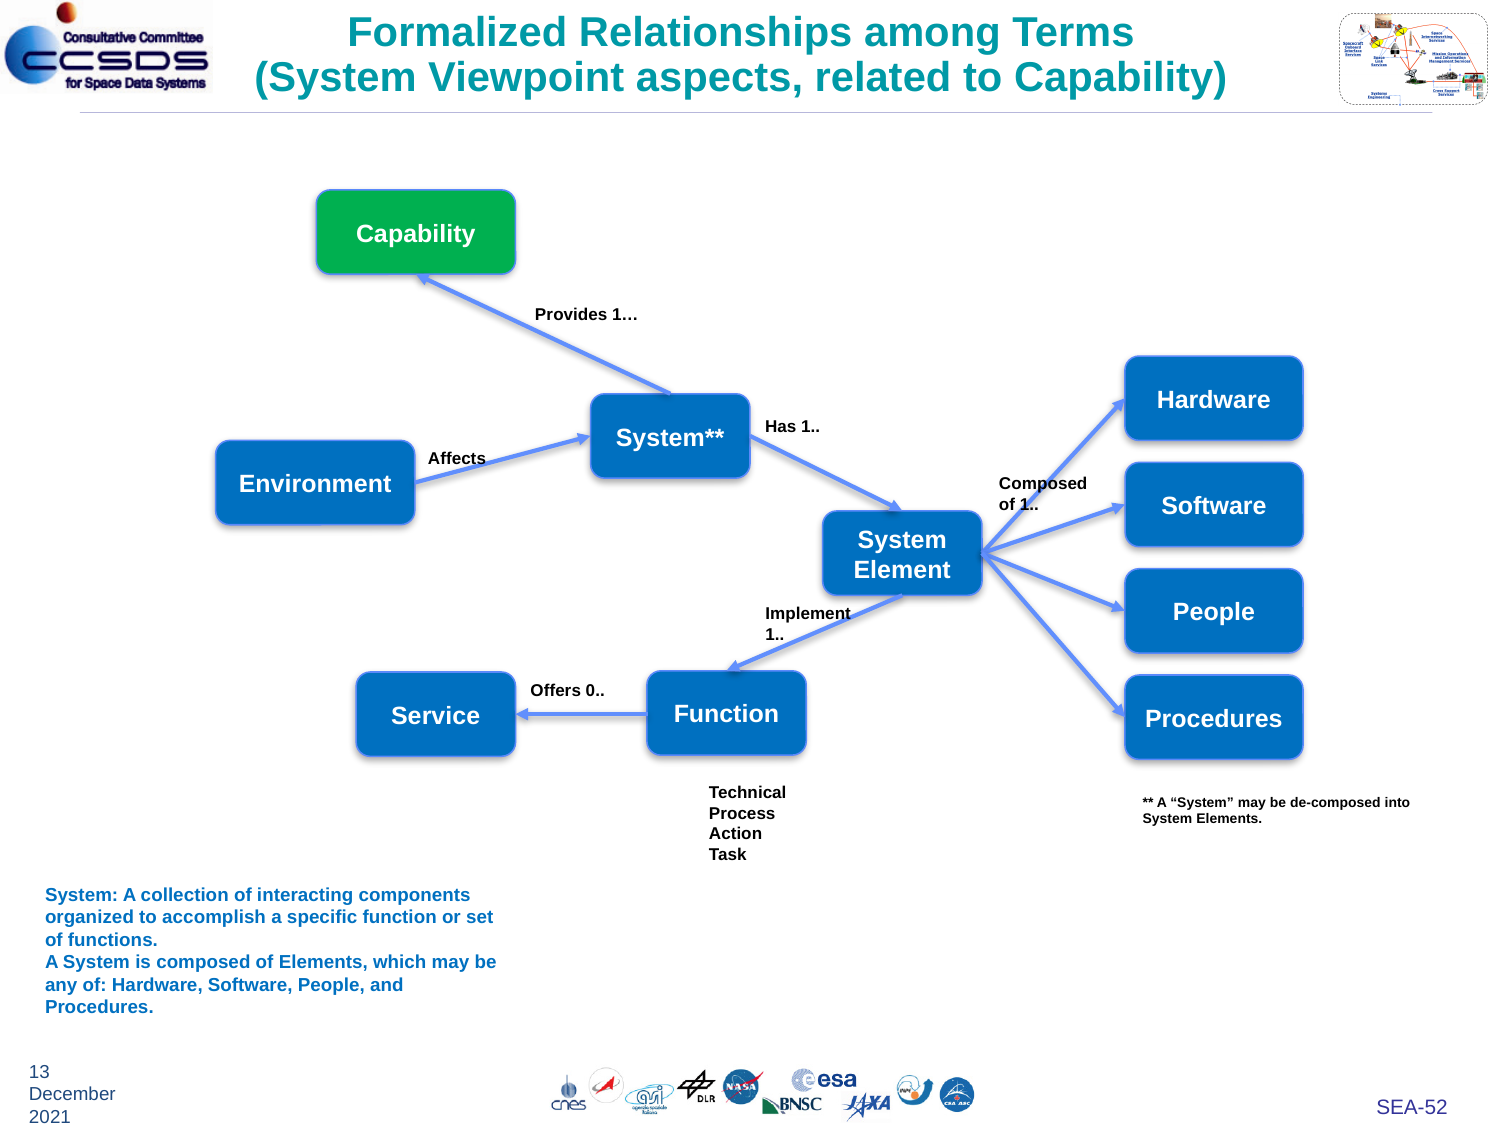

# Formalized Relationships among Terms (System Viewpoint aspects, related to Capability)
Capability
Provides 1…
Hardware
System**
Has 1..
Environment
Affects
Software
Composed of 1..
System
Element
People
Implement 1..
Function
Offers 0..
Service
Procedures
Technical Process
Action
Task
** A “System” may be de-composed into System Elements.
System: A collection of interacting components organized to accomplish a specific function or set of functions.
A System is composed of Elements, which may be any of: Hardware, Software, People, and Procedures.
13 December 2021